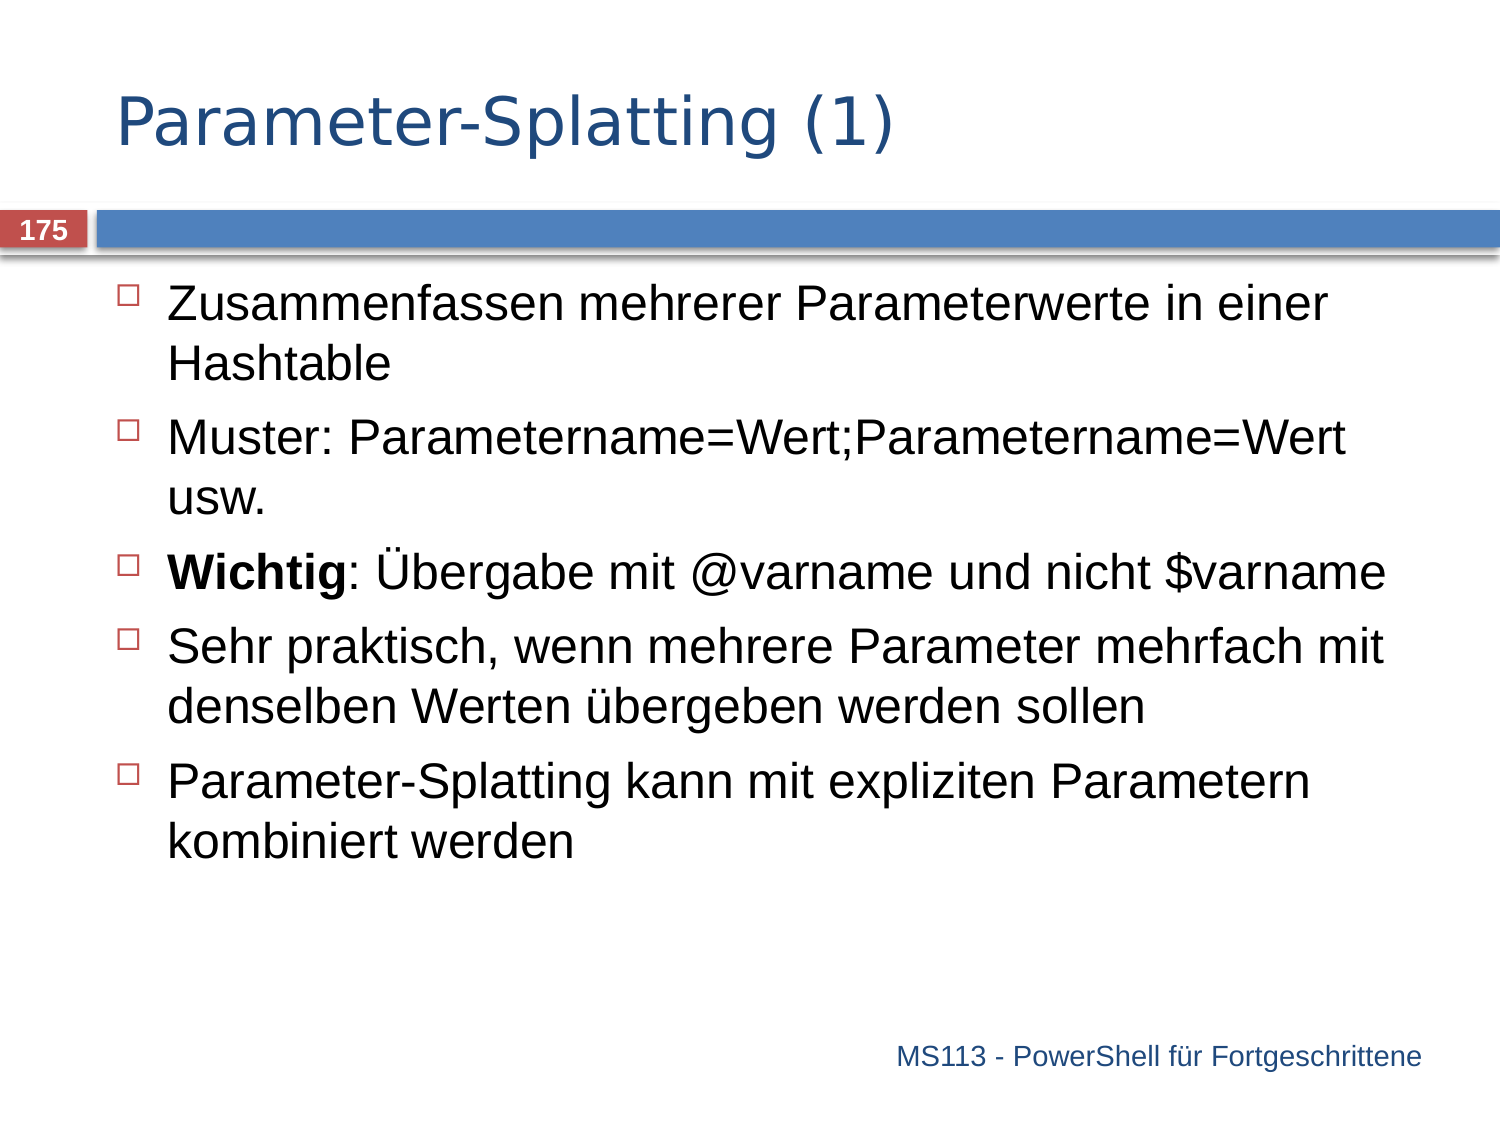

# Parameter-Splatting (1)
175
Zusammenfassen mehrerer Parameterwerte in einer Hashtable
Muster: Parametername=Wert;Parametername=Wert usw.
Wichtig: Übergabe mit @varname und nicht $varname
Sehr praktisch, wenn mehrere Parameter mehrfach mit denselben Werten übergeben werden sollen
Parameter-Splatting kann mit expliziten Parametern kombiniert werden
MS113 - PowerShell für Fortgeschrittene